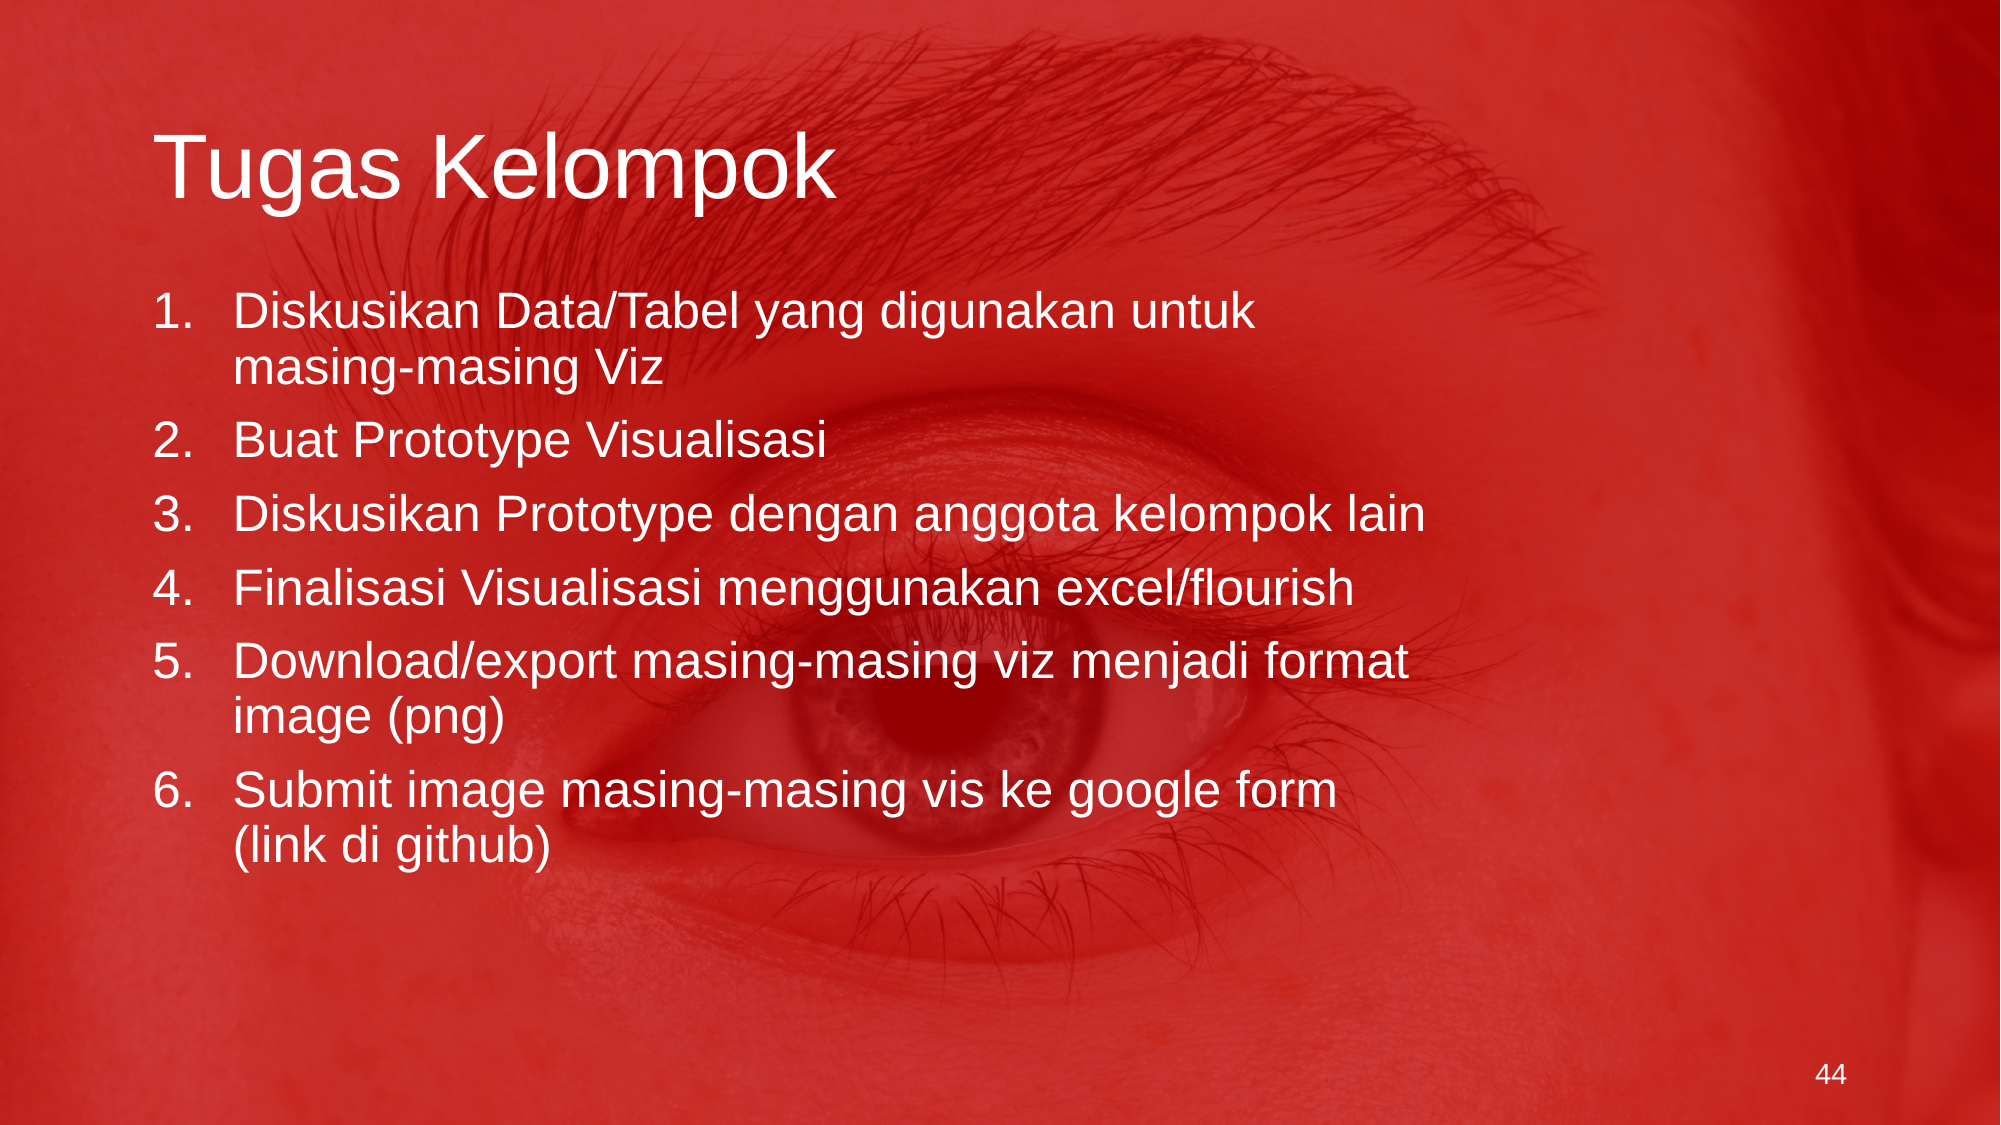

# Tugas Kelompok
Diskusikan Data/Tabel yang digunakan untuk masing-masing Viz
Buat Prototype Visualisasi
Diskusikan Prototype dengan anggota kelompok lain
Finalisasi Visualisasi menggunakan excel/flourish
Download/export masing-masing viz menjadi format image (png)
Submit image masing-masing vis ke google form (link di github)
44